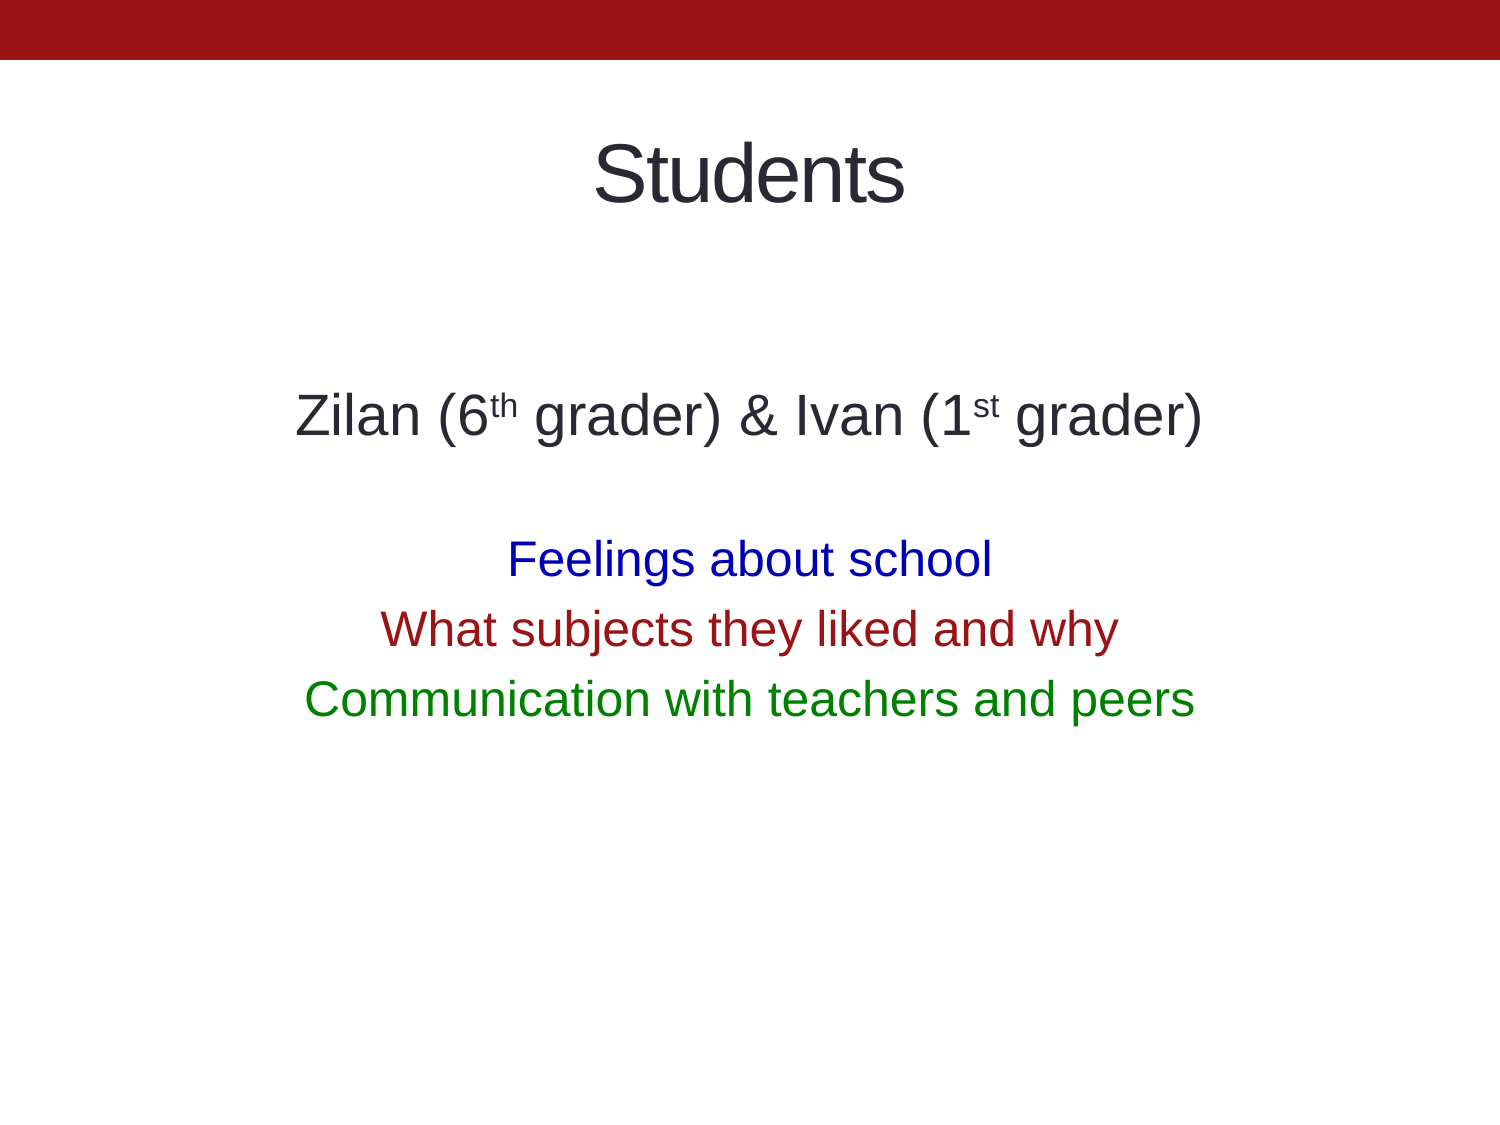

# Students

Zilan (6th grader) & Ivan (1st grader)

Feelings about school
What subjects they liked and why
Communication with teachers and peers